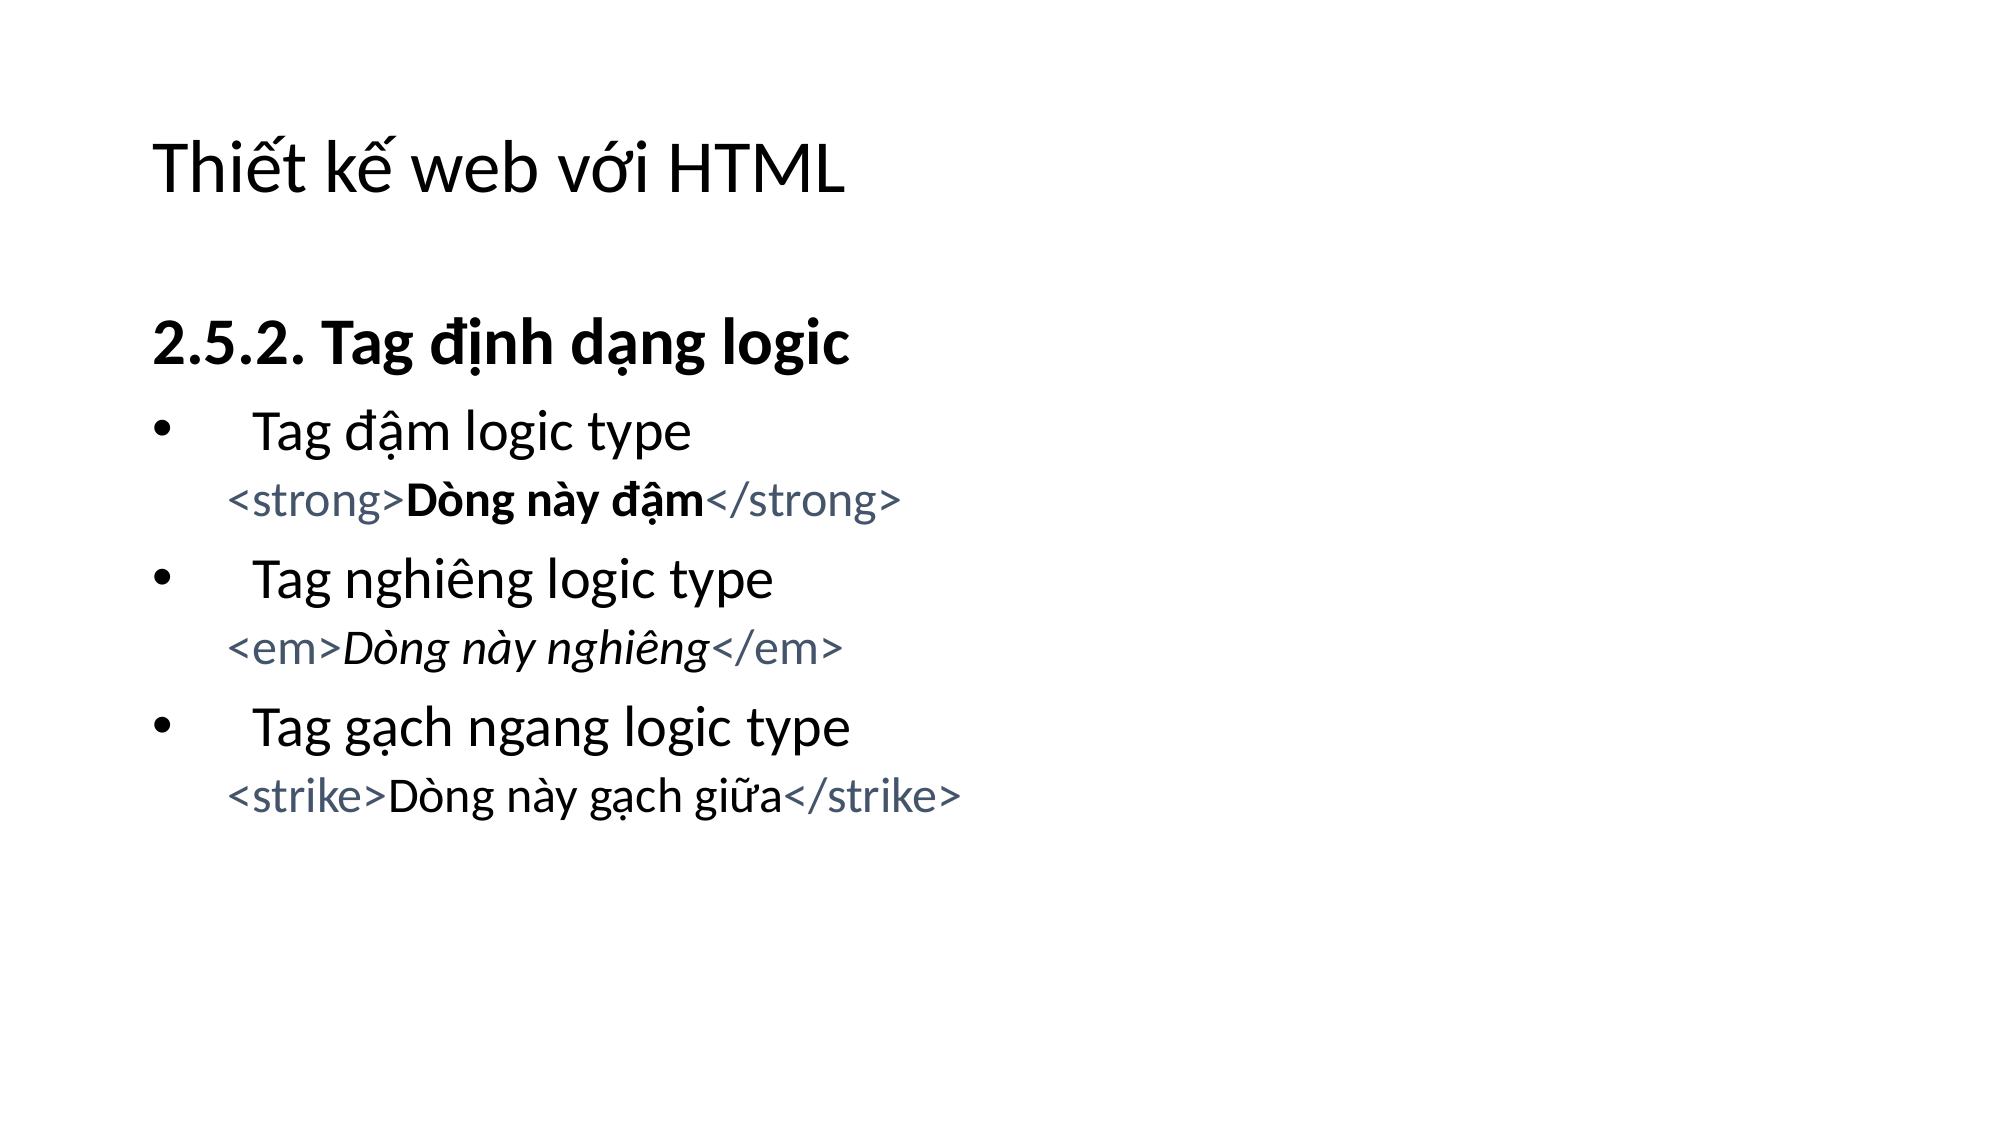

# Thiết kế web với HTML
2.5.2. Tag định dạng logic
Tag đậm logic type
<strong>Dòng này đậm</strong>
Tag nghiêng logic type
<em>Dòng này nghiêng</em>
Tag gạch ngang logic type
<strike>Dòng này gạch giữa</strike>